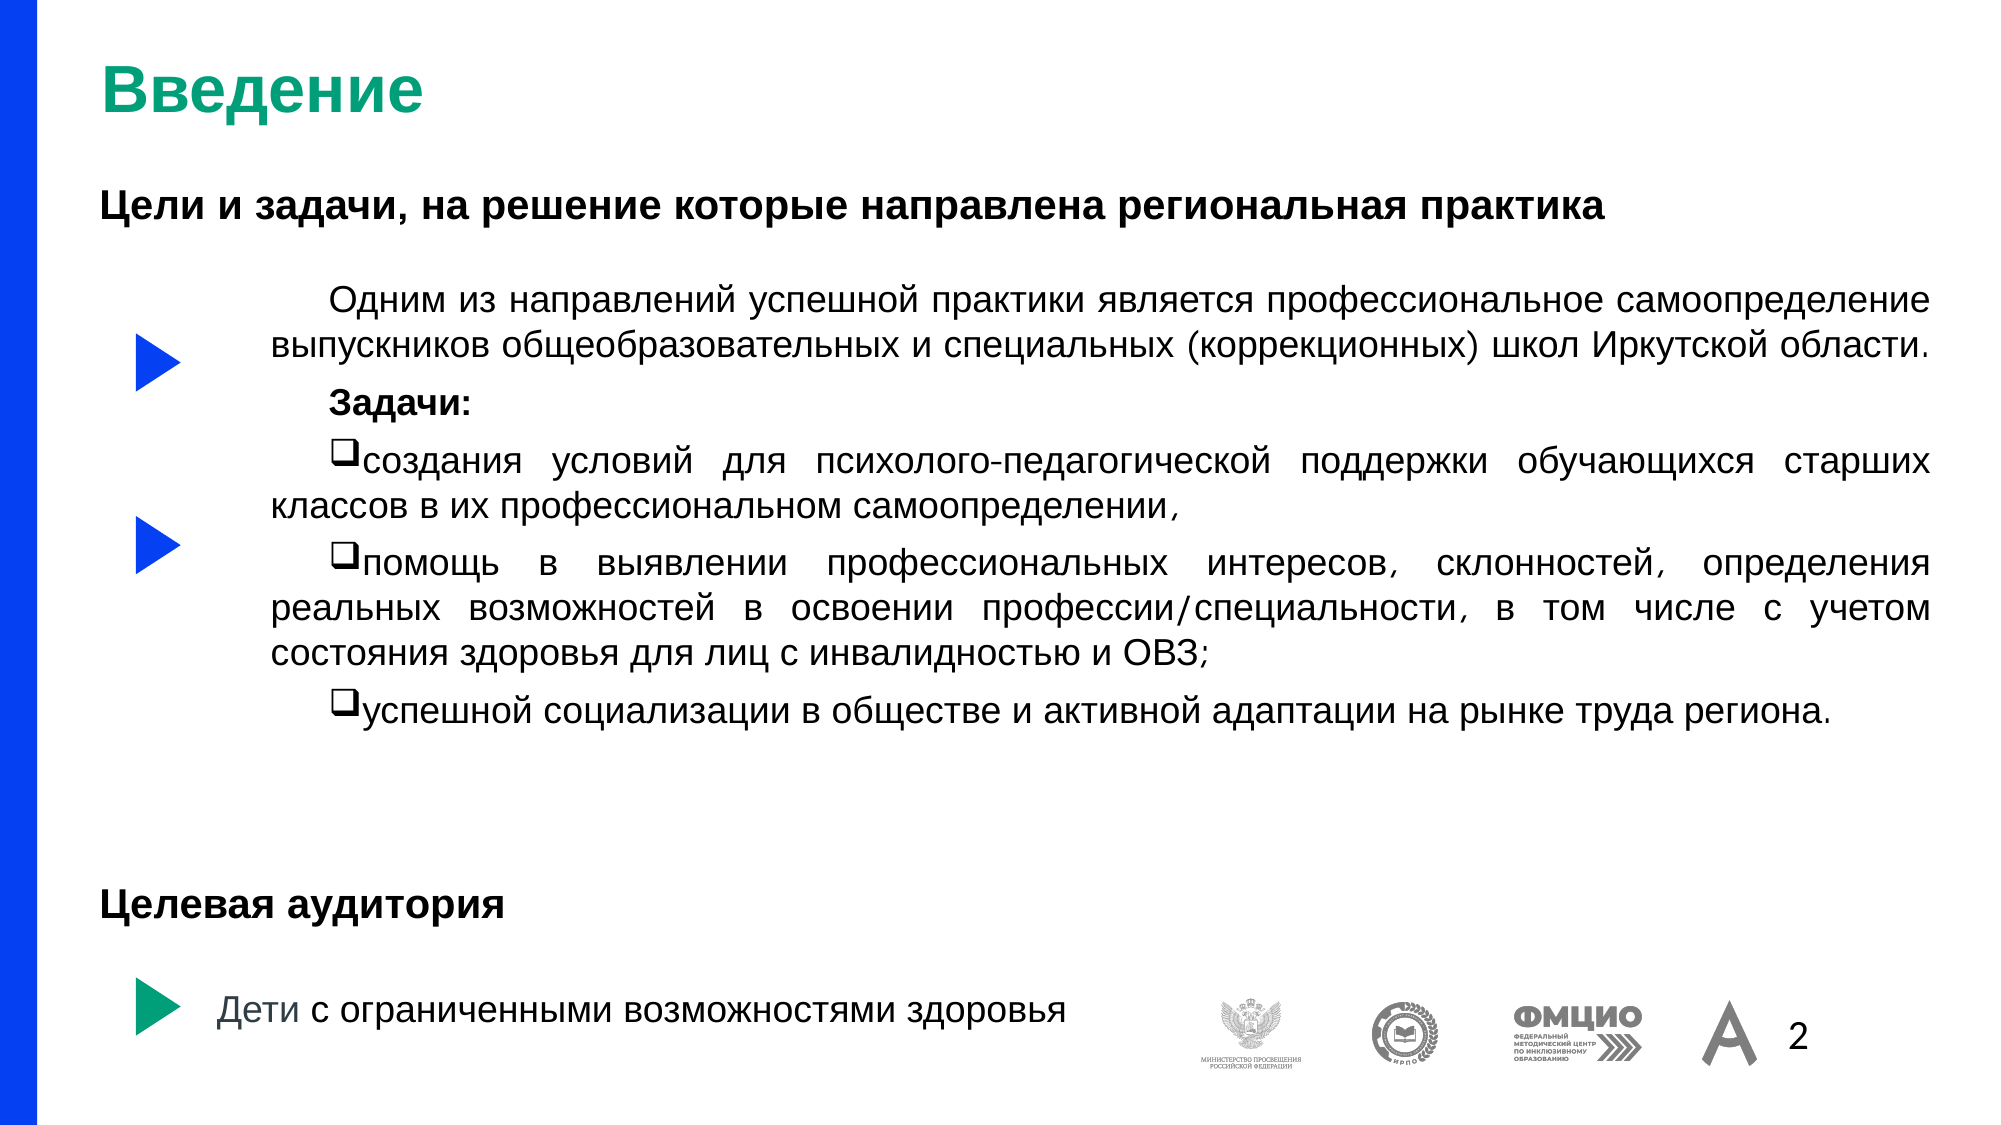

# Введение
Цели и задачи, на решение которые направлена региональная практика
Одним из направлений успешной практики является профессиональное самоопределение выпускников общеобразовательных и специальных (коррекционных) школ Иркутской области.
Задачи:
создания условий для психолого-педагогической поддержки обучающихся старших классов в их профессиональном самоопределении,
помощь в выявлении профессиональных интересов, склонностей, определения реальных возможностей в освоении профессии/специальности, в том числе с учетом состояния здоровья для лиц с инвалидностью и ОВЗ;
успешной социализации в обществе и активной адаптации на рынке труда региона.

Целевая аудитория
Дети с ограниченными возможностями здоровья